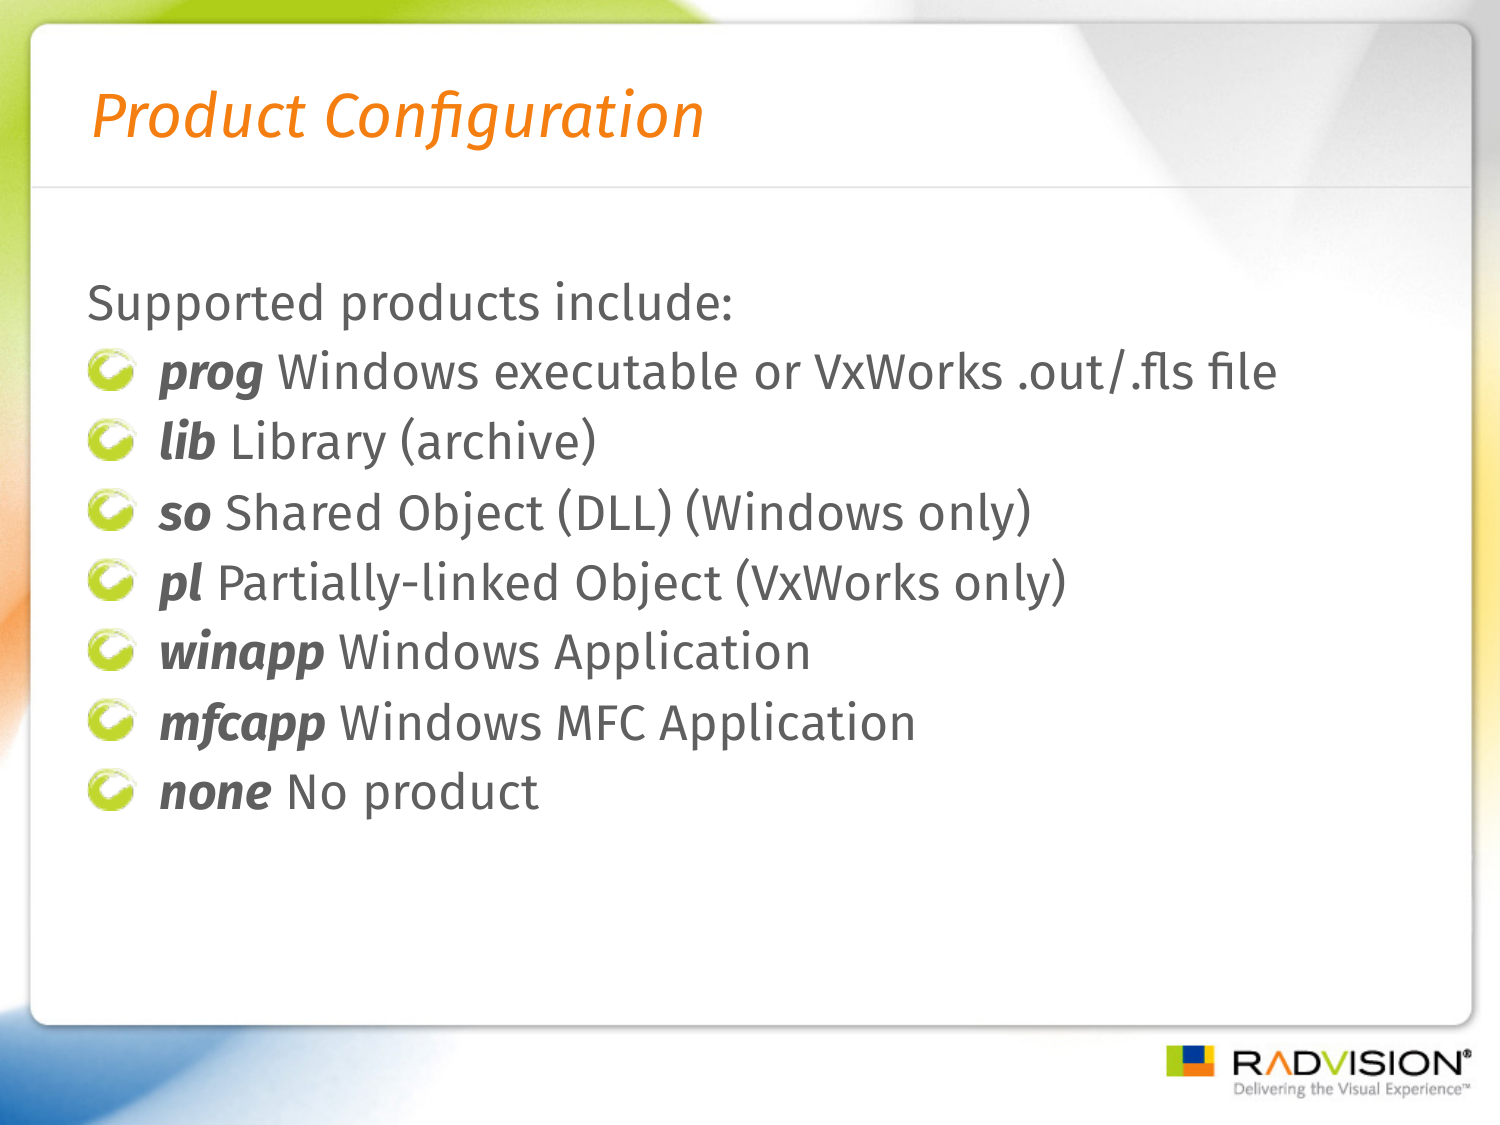

# Product Configuration
Supported products include:
prog Windows executable or VxWorks .out/.fls file
lib Library (archive)
so Shared Object (DLL) (Windows only)
pl Partially-linked Object (VxWorks only)
winapp Windows Application
mfcapp Windows MFC Application
none No product